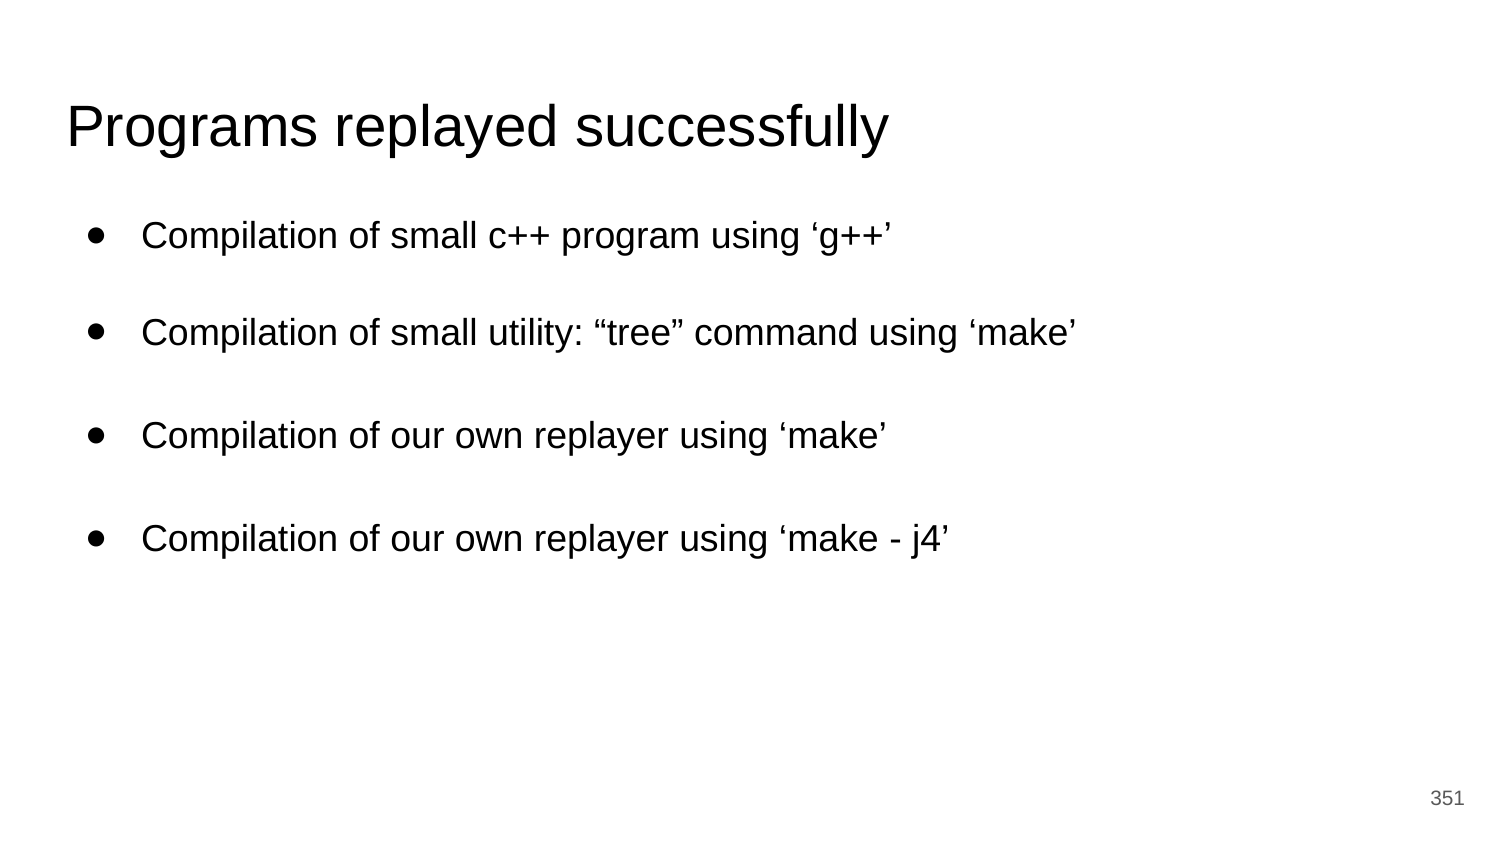

# Programs replayed successfully
Compilation of small c++ program using ‘g++’
Compilation of small utility: “tree” command using ‘make’
Compilation of our own replayer using ‘make’
Compilation of our own replayer using ‘make - j4’

351